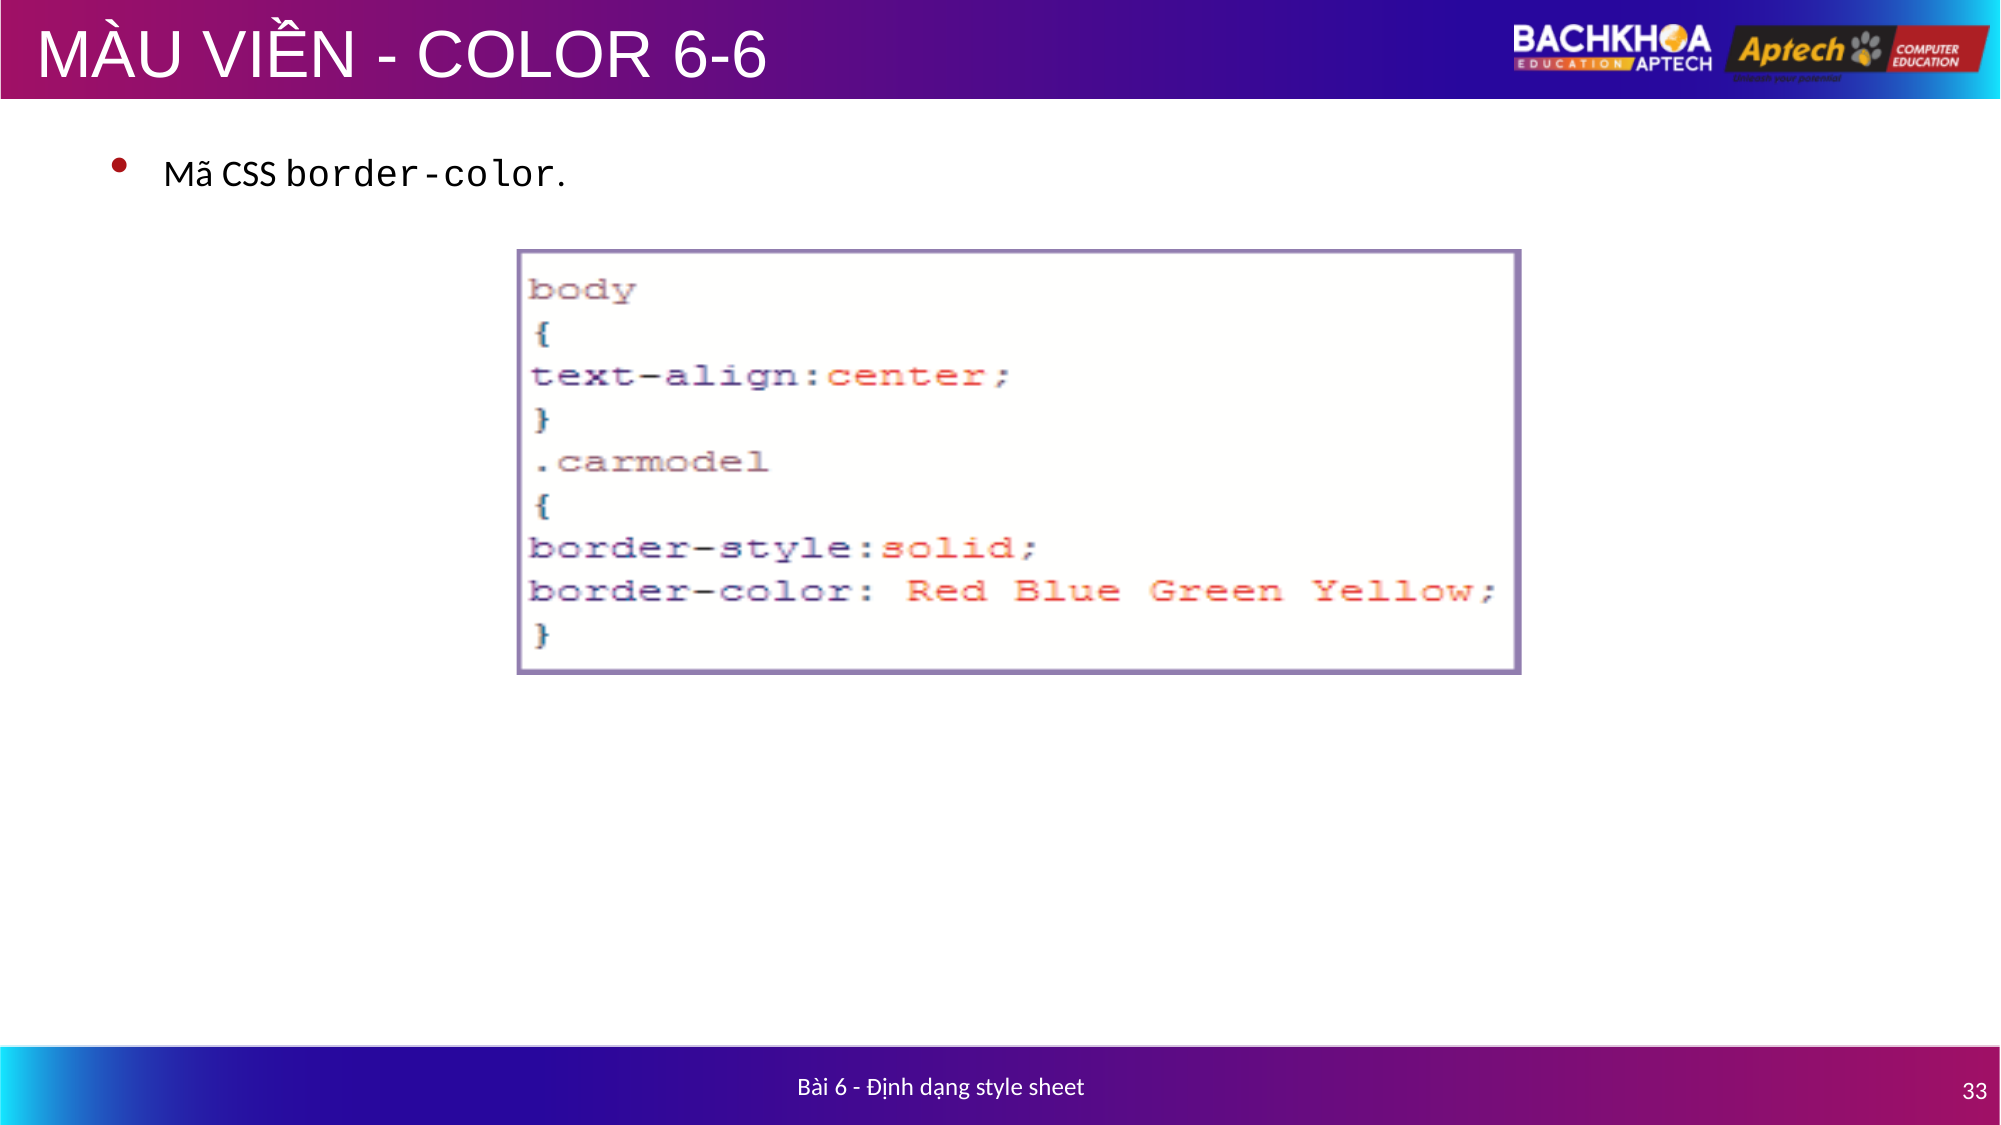

# MÀU VIỀN - COLOR 6-6
Mã CSS border-color.

Bài 6 - Định dạng style sheet
33